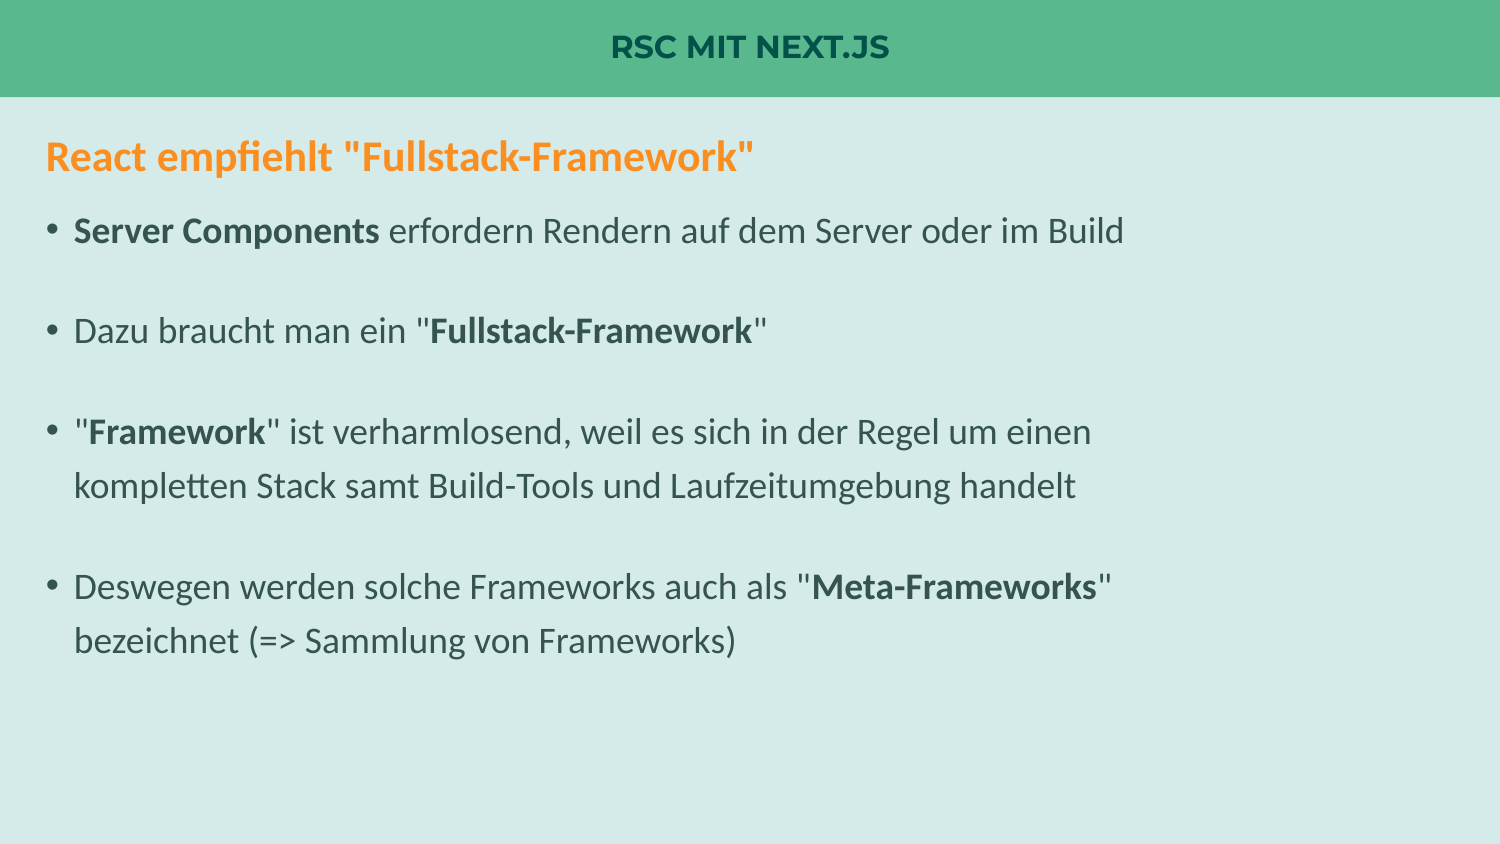

# RSC mit Next.js
React empfiehlt "Fullstack-Framework"
Server Components erfordern Rendern auf dem Server oder im Build
Dazu braucht man ein "Fullstack-Framework"
"Framework" ist verharmlosend, weil es sich in der Regel um einen kompletten Stack samt Build-Tools und Laufzeitumgebung handelt
Deswegen werden solche Frameworks auch als "Meta-Frameworks" bezeichnet (=> Sammlung von Frameworks)